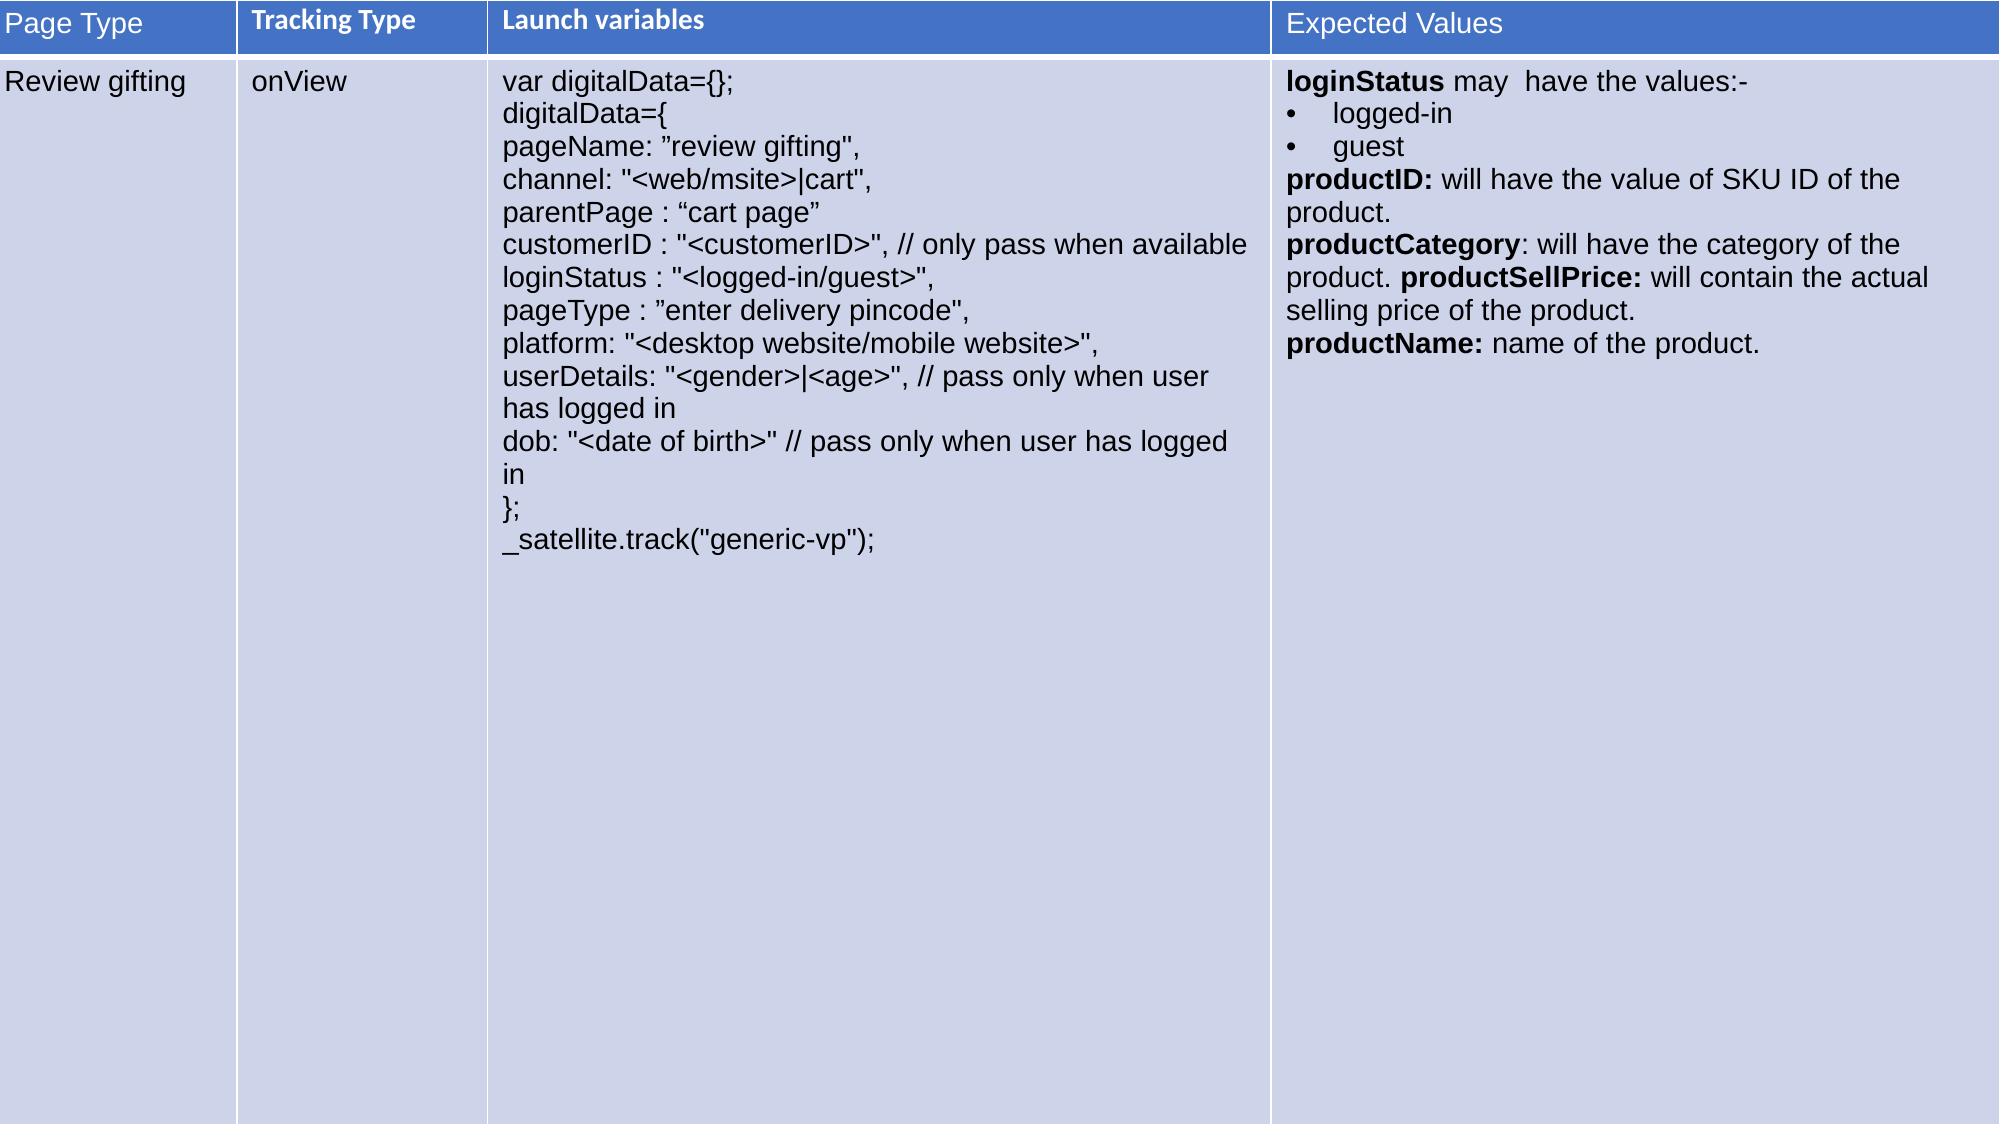

| Page Type | Tracking Type | Launch variables | Expected Values |
| --- | --- | --- | --- |
| Review gifting | onView | var digitalData={}; digitalData={ pageName: ”review gifting", channel: "<web/msite>|cart", parentPage : “cart page” customerID : "<customerID>", // only pass when available loginStatus : "<logged-in/guest>", pageType : ”enter delivery pincode", platform: "<desktop website/mobile website>", userDetails: "<gender>|<age>", // pass only when user has logged in dob: "<date of birth>" // pass only when user has logged in }; \_satellite.track("generic-vp"); | loginStatus may have the values:- logged-in guest productID: will have the value of SKU ID of the product. productCategory: will have the category of the product. productSellPrice: will contain the actual selling price of the product. productName: name of the product. |